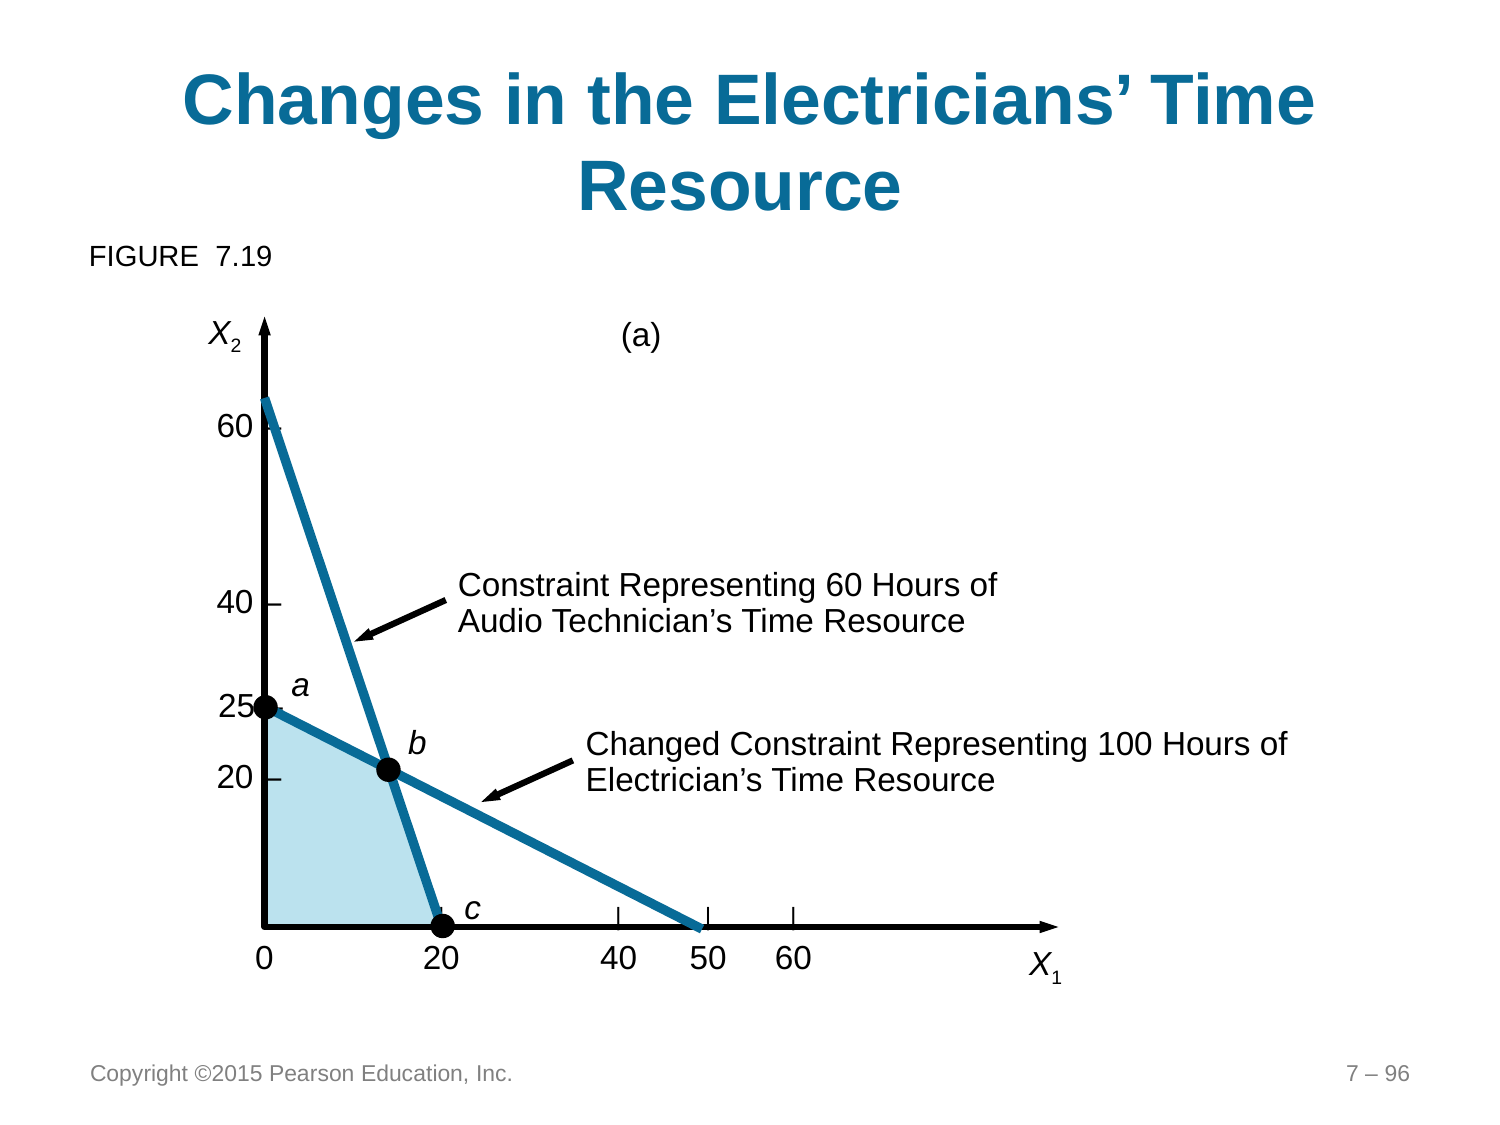

# Changes in the Electricians’ Time Resource
FIGURE  7.19
60 –
40 –
20 –
X2
(a)

25 –
		|	|	|
	0	20	40	60
|
50
X1

Constraint Representing 60 Hours of Audio Technician’s Time Resource

a

b

c

Changed Constraint Representing 100 Hours of Electrician’s Time Resource

Copyright ©2015 Pearson Education, Inc.
7 – 96